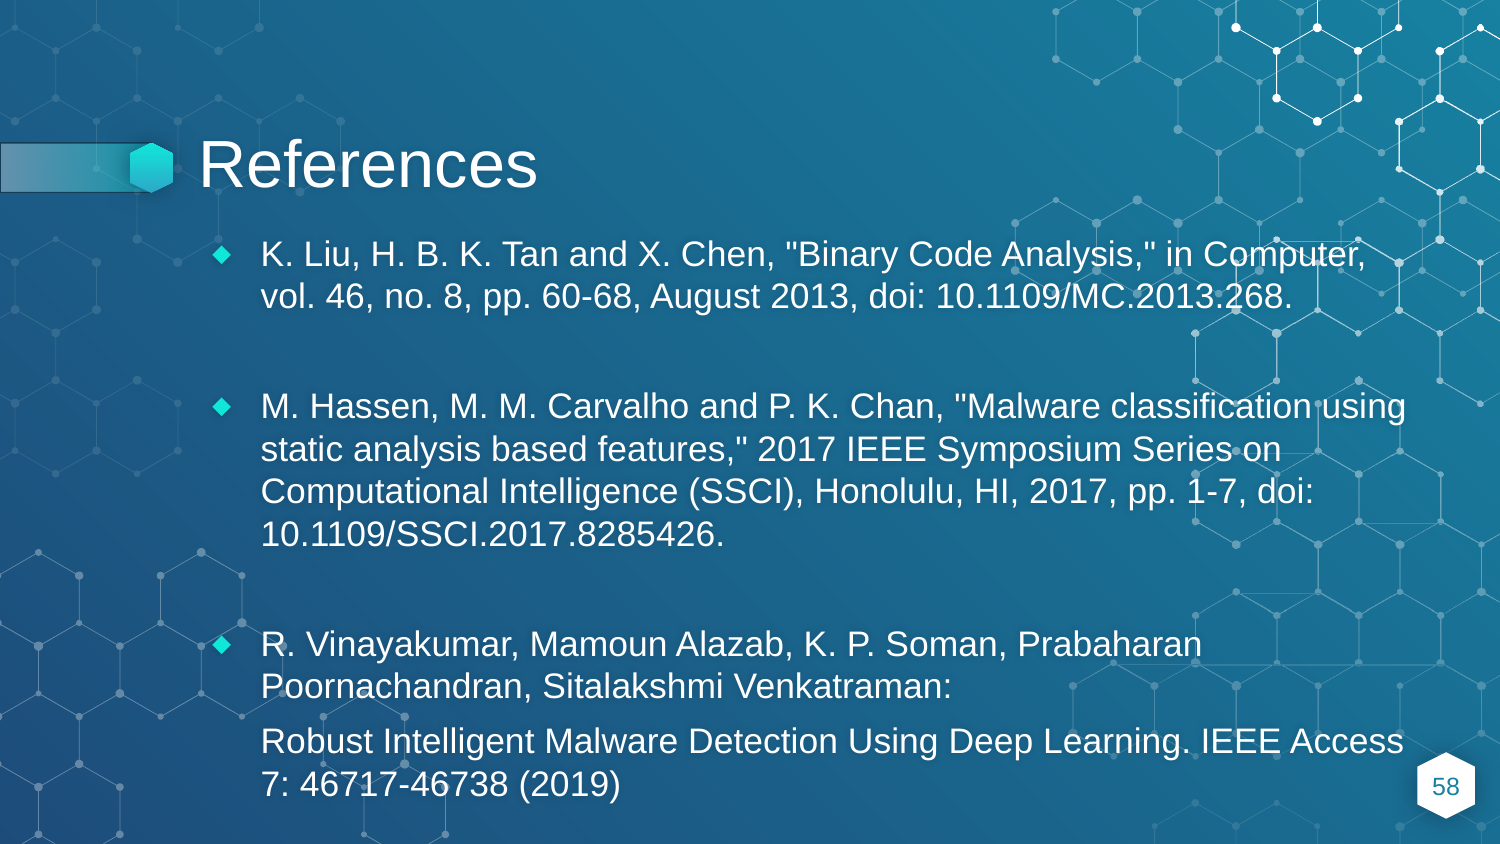

# References

K. Liu, H. B. K. Tan and X. Chen, "Binary Code Analysis," in Computer, vol. 46, no. 8, pp. 60-68, August 2013, doi: 10.1109/MC.2013.268.

M. Hassen, M. M. Carvalho and P. K. Chan, "Malware classification using static analysis based features," 2017 IEEE Symposium Series on Computational Intelligence (SSCI), Honolulu, HI, 2017, pp. 1-7, doi: 10.1109/SSCI.2017.8285426.

R. Vinayakumar, Mamoun Alazab, K. P. Soman, Prabaharan Poornachandran, Sitalakshmi Venkatraman:
Robust Intelligent Malware Detection Using Deep Learning. IEEE Access 7: 46717-46738 (2019)
58